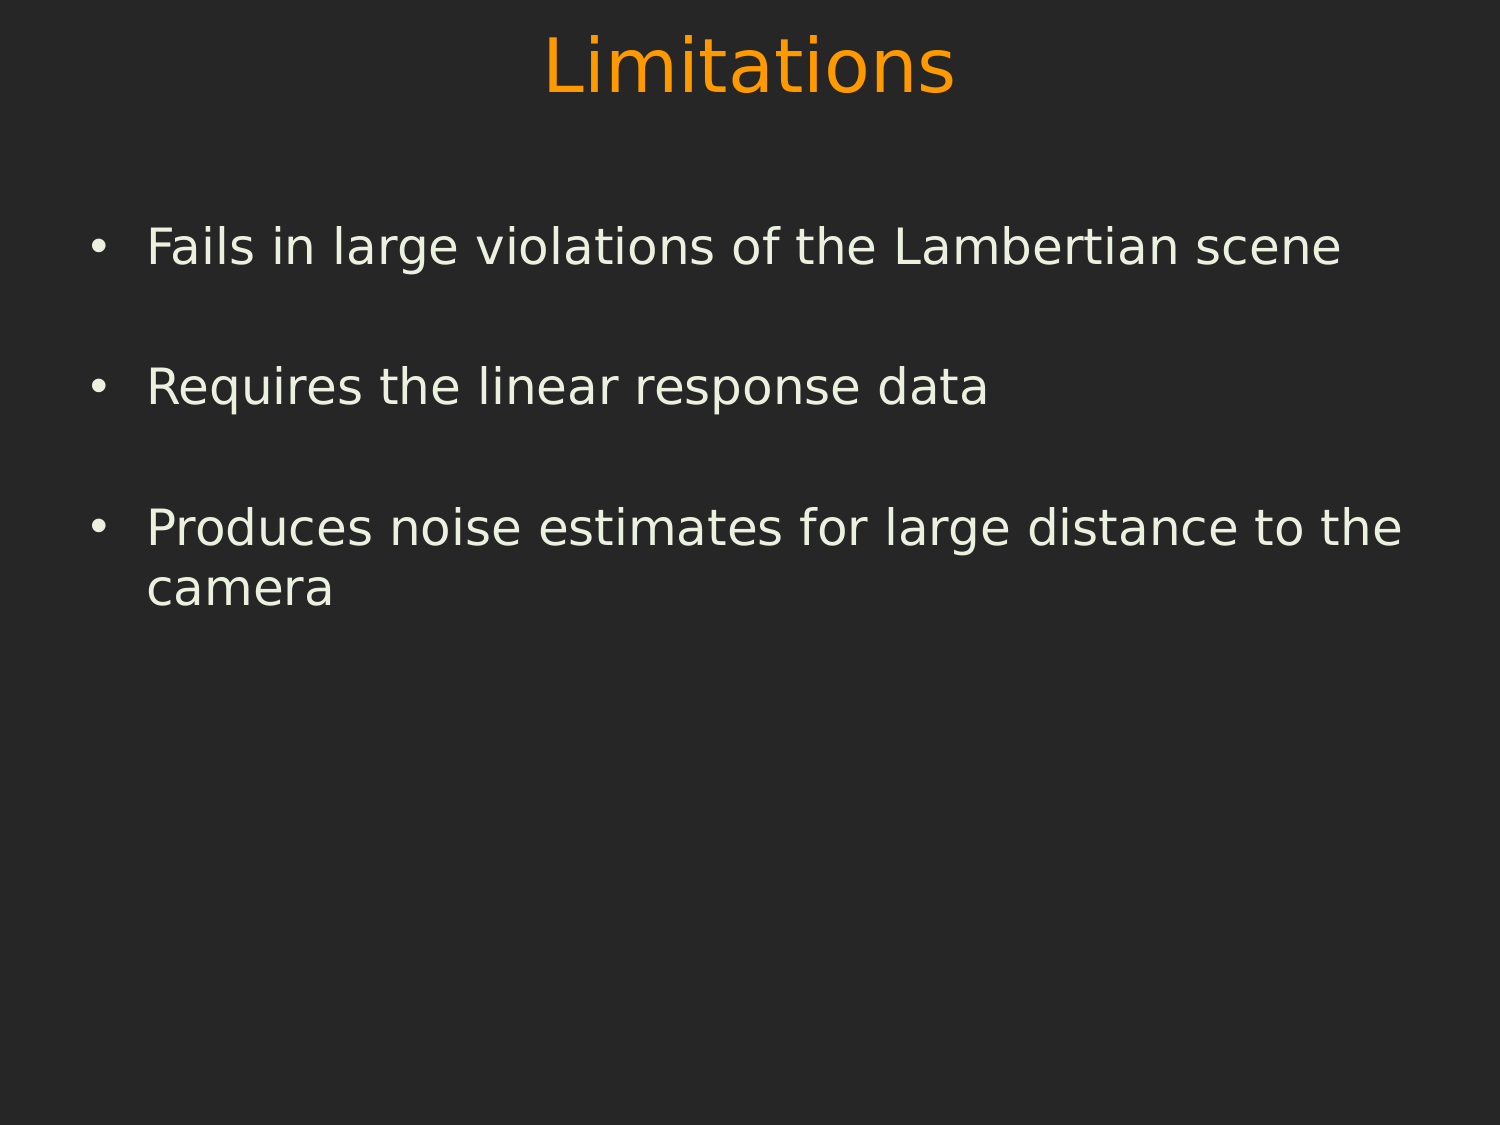

# Limitations

Fails in large violations of the Lambertian scene

Requires the linear response data

Produces noise estimates for large distance to the camera